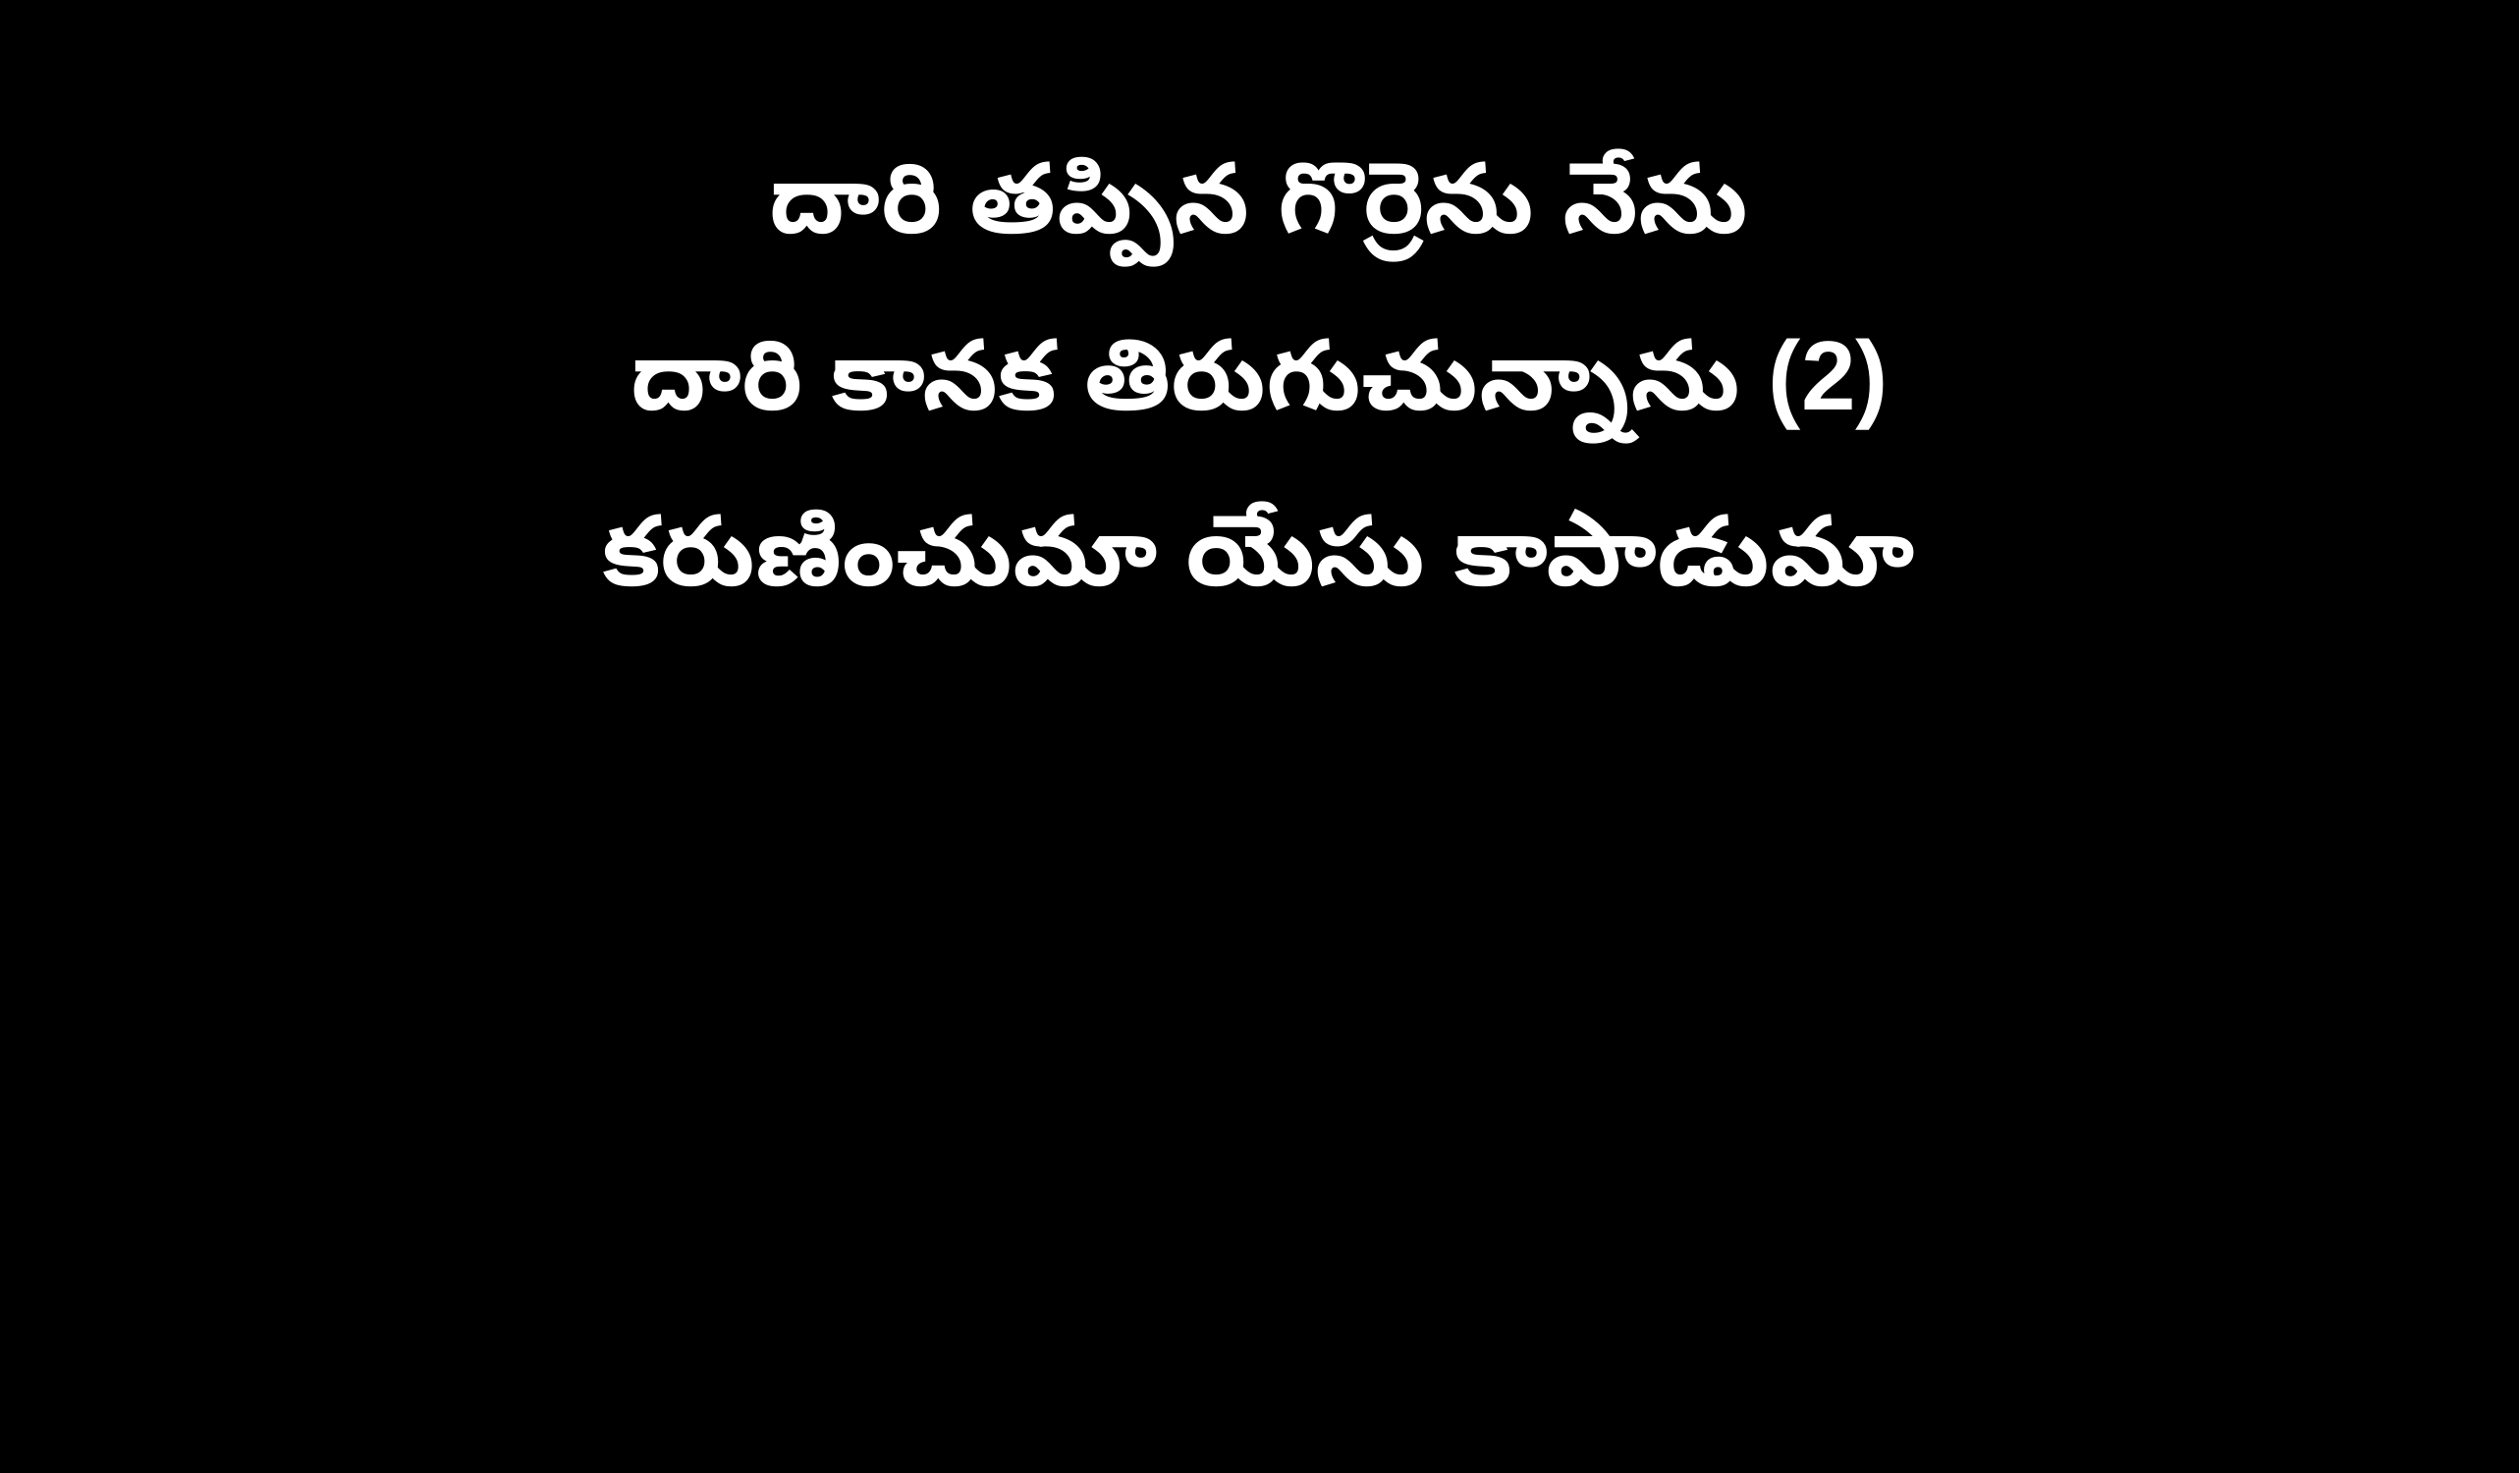

దారి తప్పిన గొర్రెను నేను
దారి కానక తిరుగుచున్నాను (2)
కరుణించుమా యేసు కాపాడుమా